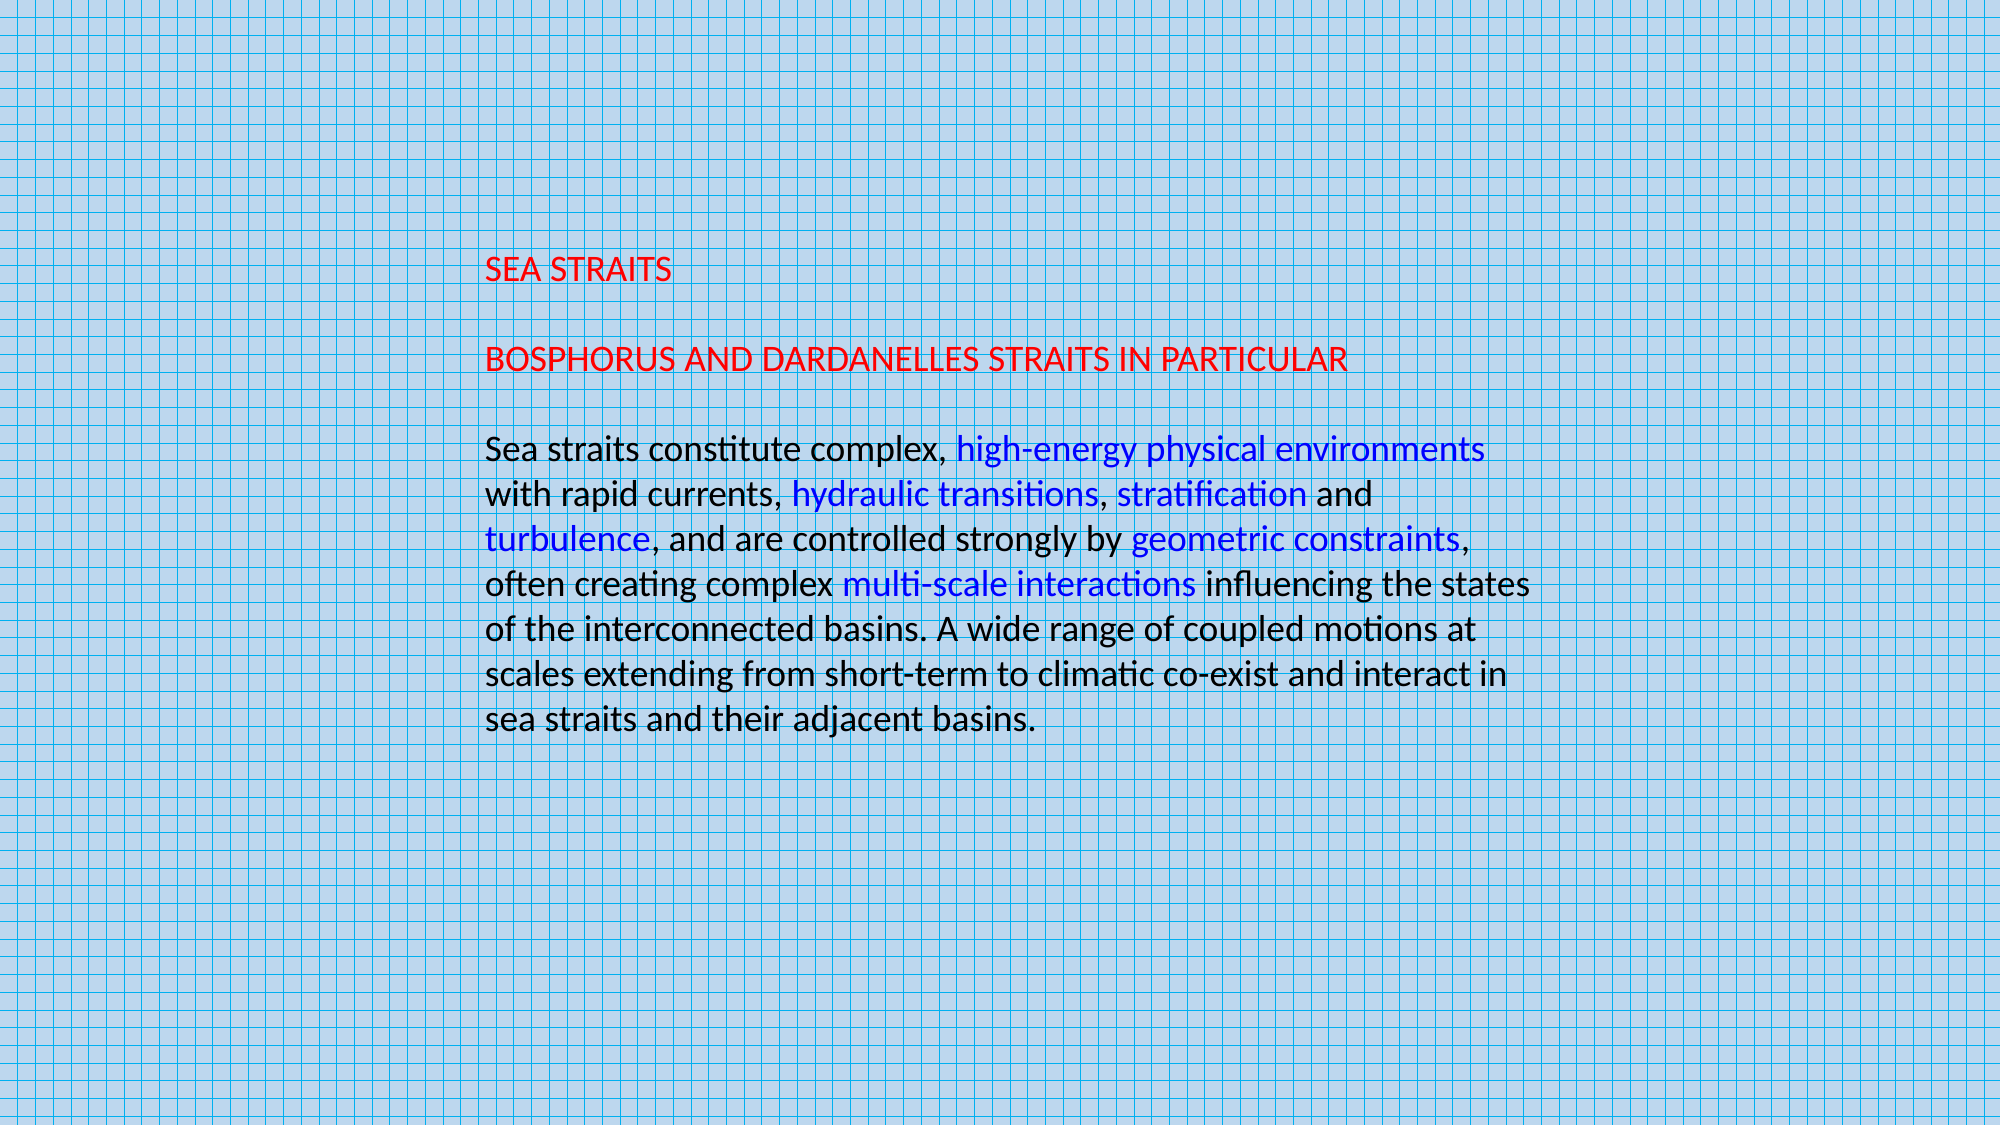

SEA STRAITS

BOSPHORUS AND DARDANELLES STRAITS IN PARTICULAR

Sea straits constitute complex, high-energy physical environments with rapid currents, hydraulic transitions, stratification and turbulence, and are controlled strongly by geometric constraints, often creating complex multi-scale interactions influencing the states of the interconnected basins. A wide range of coupled motions at scales extending from short-term to climatic co-exist and interact in sea straits and their adjacent basins.